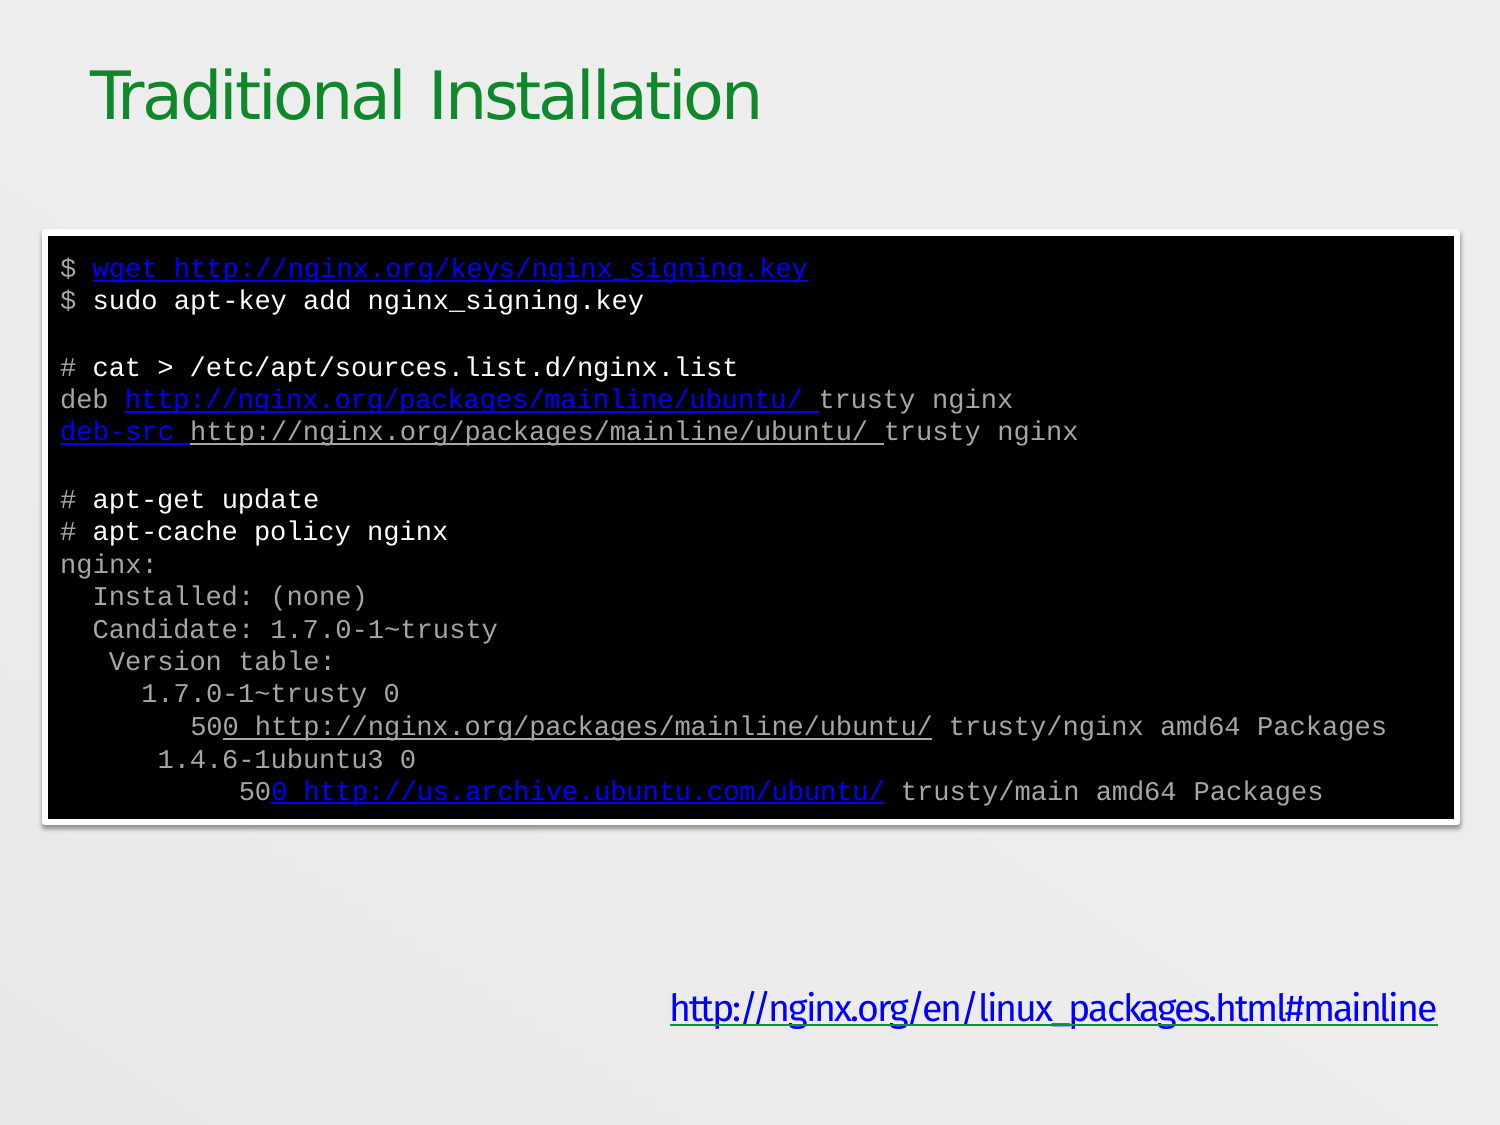

# Traditional Installation

$ wget http://nginx.org/keys/nginx_signing.key
$ sudo apt-key add nginx_signing.key

# cat > /etc/apt/sources.list.d/nginx.list
deb http://nginx.org/packages/mainline/ubuntu/ trusty nginx
deb-src http://nginx.org/packages/mainline/ubuntu/ trusty nginx

# apt-get update
# apt-cache policy nginx
nginx:
Installed: (none)  Candidate: 1.7.0-1~trusty  Version table:
1.7.0-1~trusty 0
500 http://nginx.org/packages/mainline/ubuntu/ trusty/nginx amd64 Packages  1.4.6-1ubuntu3 0
500 http://us.archive.ubuntu.com/ubuntu/ trusty/main amd64 Packages
http://nginx.org/en/linux_packages.html#mainline